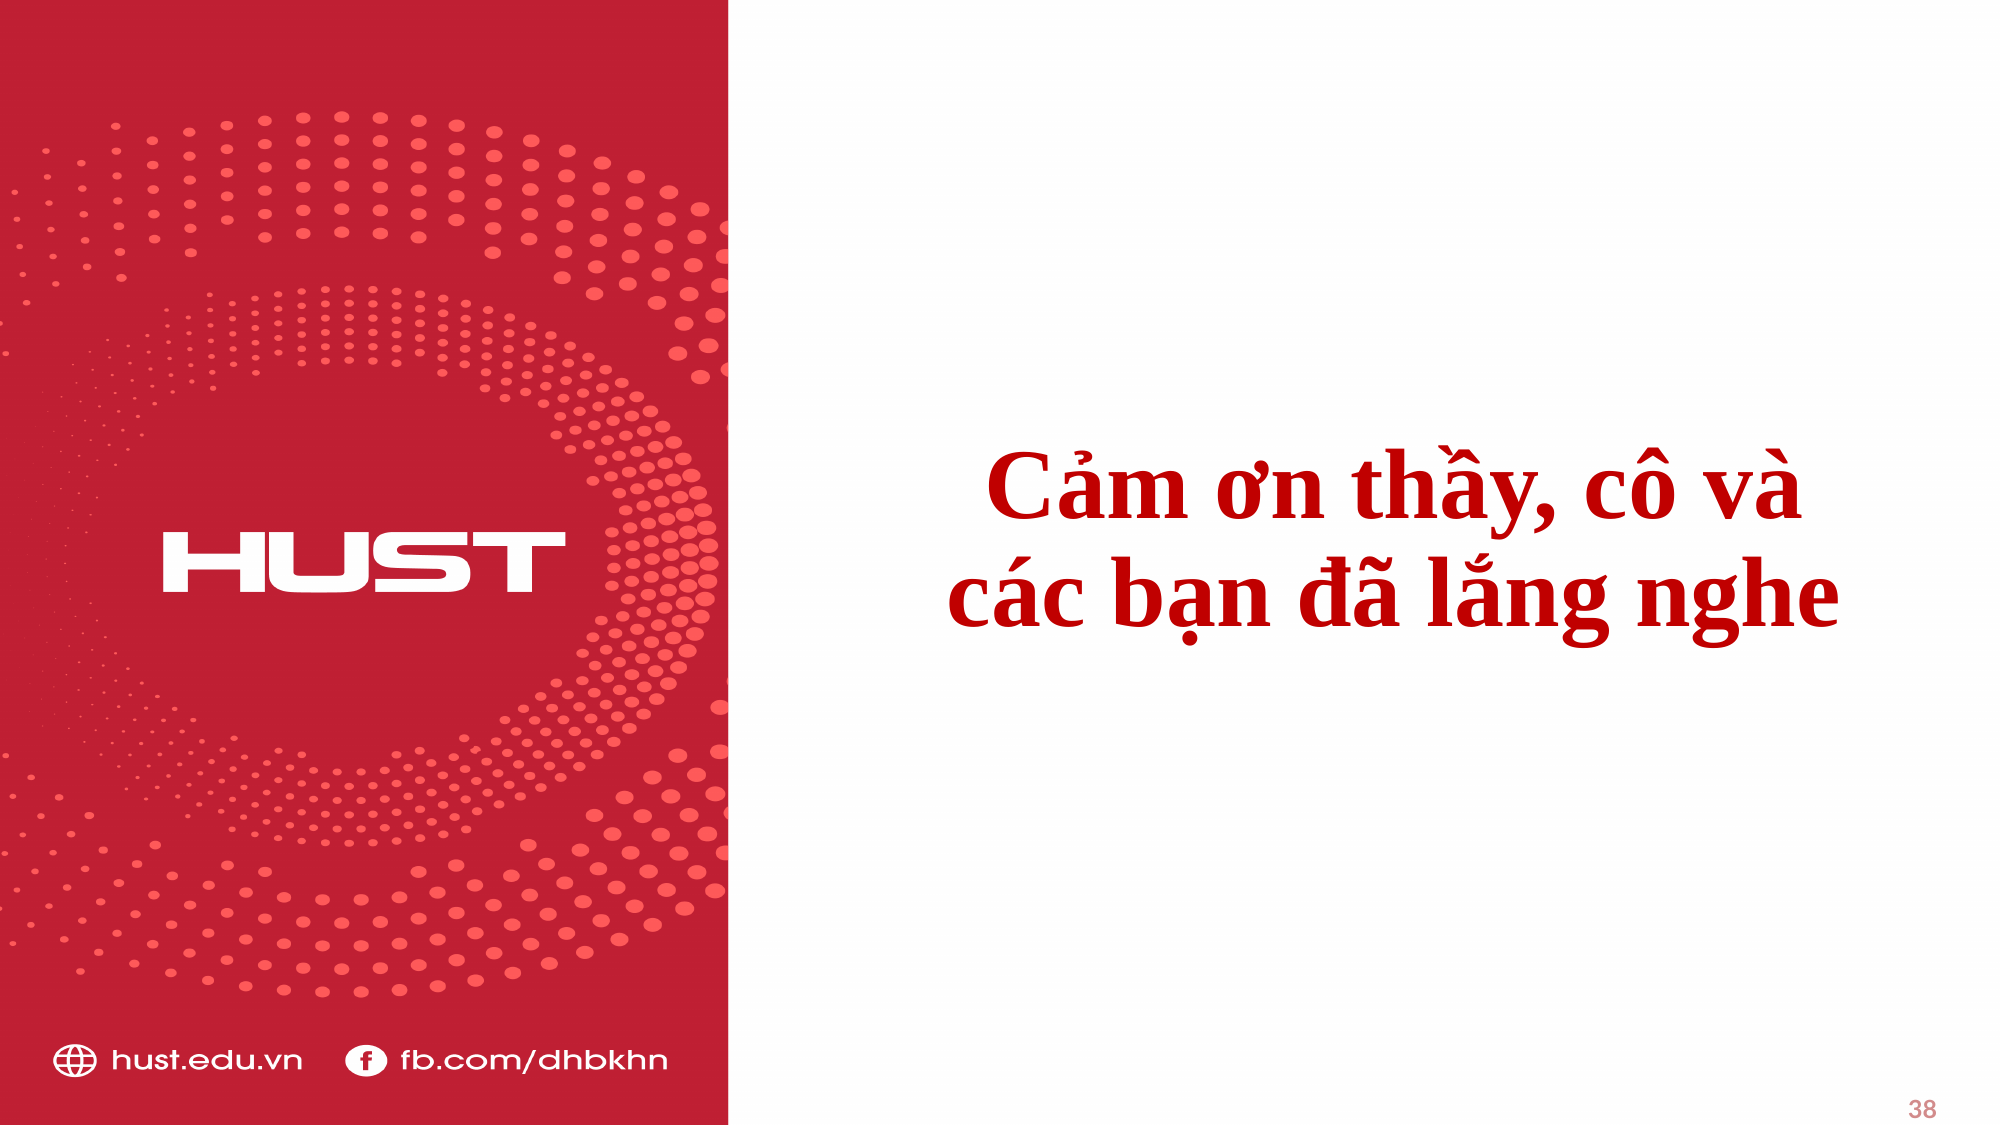

Cảm ơn thầy, cô và các bạn đã lắng nghe
38